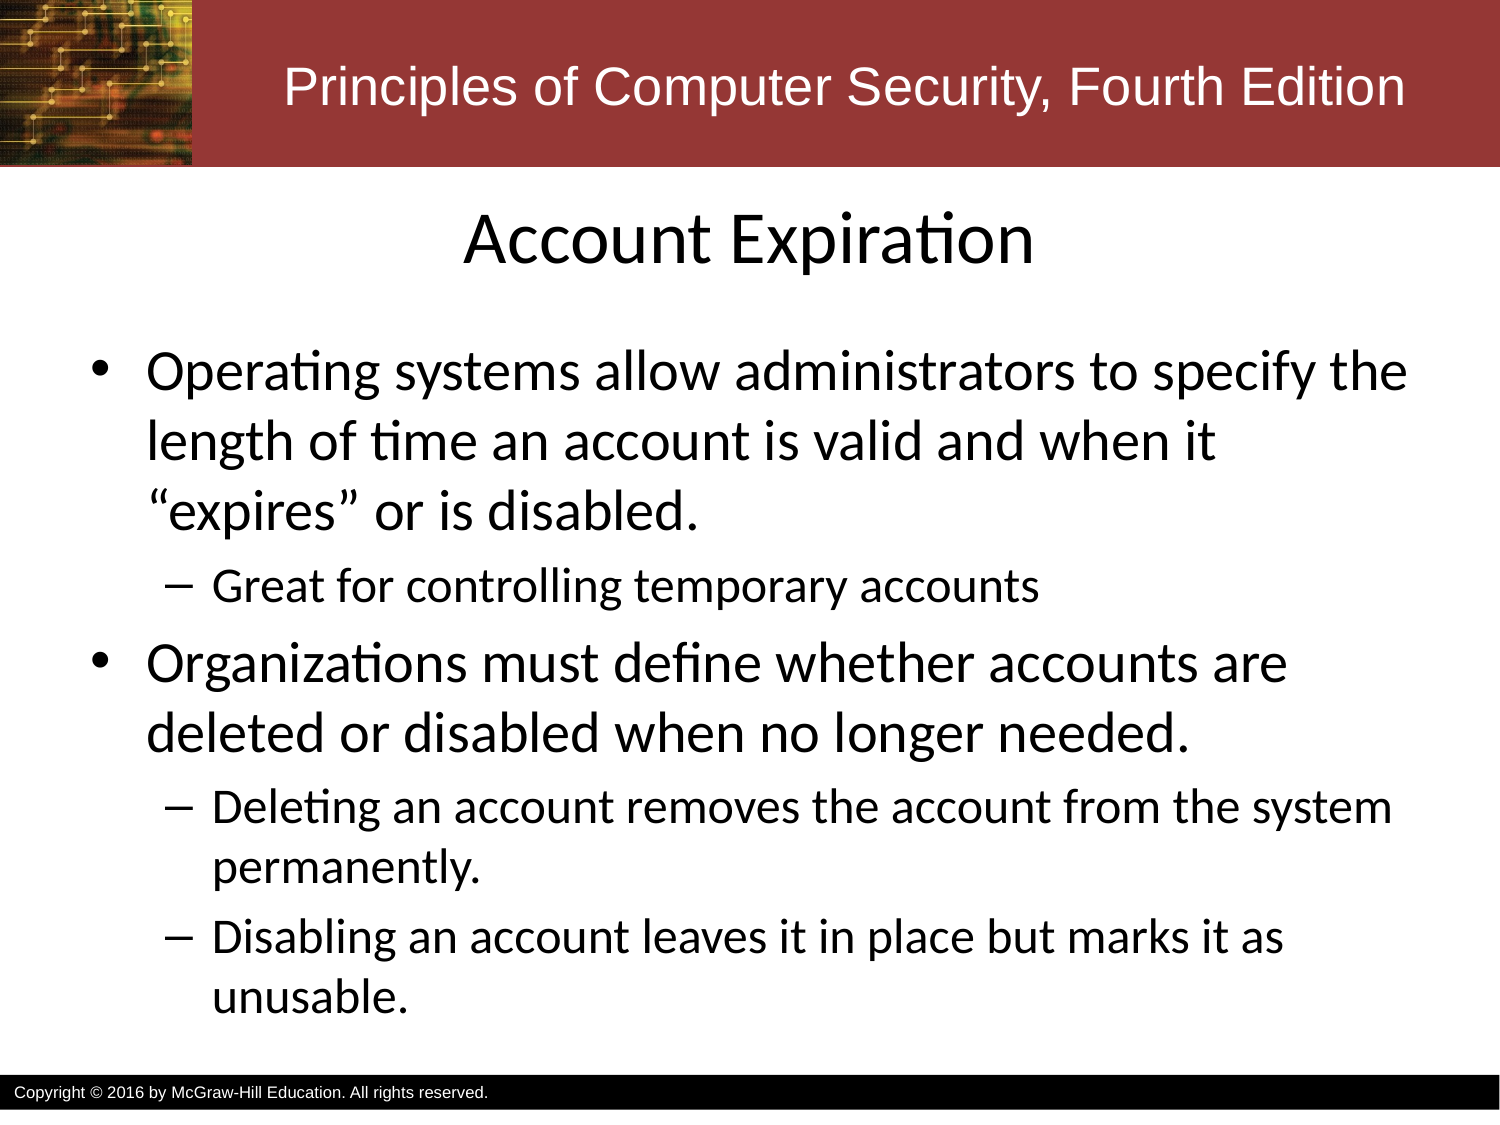

# Account Expiration
Operating systems allow administrators to specify the length of time an account is valid and when it “expires” or is disabled.
Great for controlling temporary accounts
Organizations must define whether accounts are deleted or disabled when no longer needed.
Deleting an account removes the account from the system permanently.
Disabling an account leaves it in place but marks it as unusable.